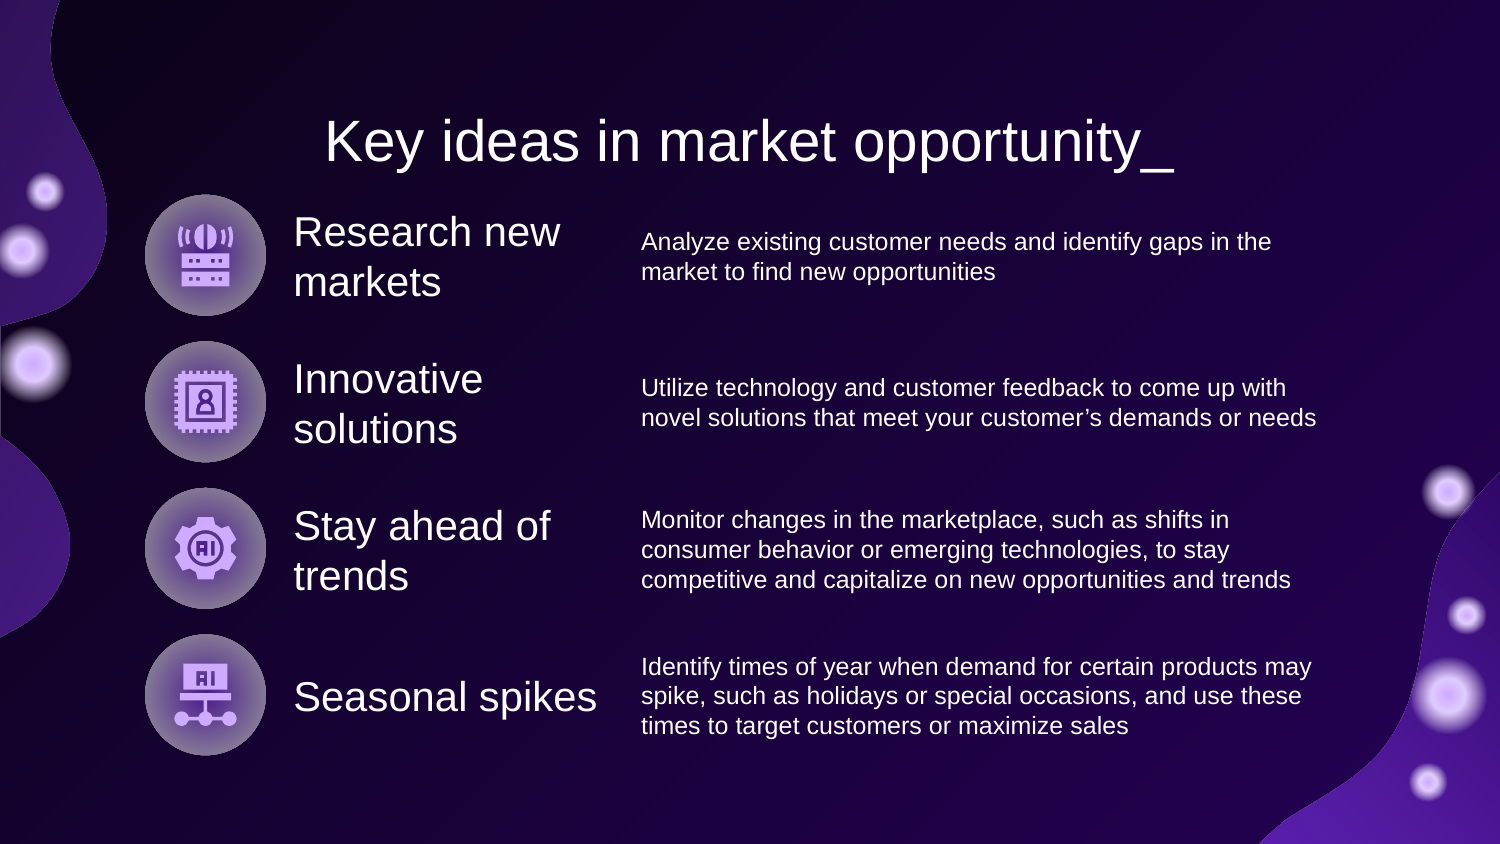

# Key ideas in market opportunity_

Research new markets
Analyze existing customer needs and identify gaps in the market to find new opportunities

Innovative solutions
Utilize technology and customer feedback to come up with novel solutions that meet your customer’s demands or needs

Stay ahead of trends
Monitor changes in the marketplace, such as shifts in consumer behavior or emerging technologies, to stay competitive and capitalize on new opportunities and trends

Seasonal spikes
Identify times of year when demand for certain products may spike, such as holidays or special occasions, and use these times to target customers or maximize sales